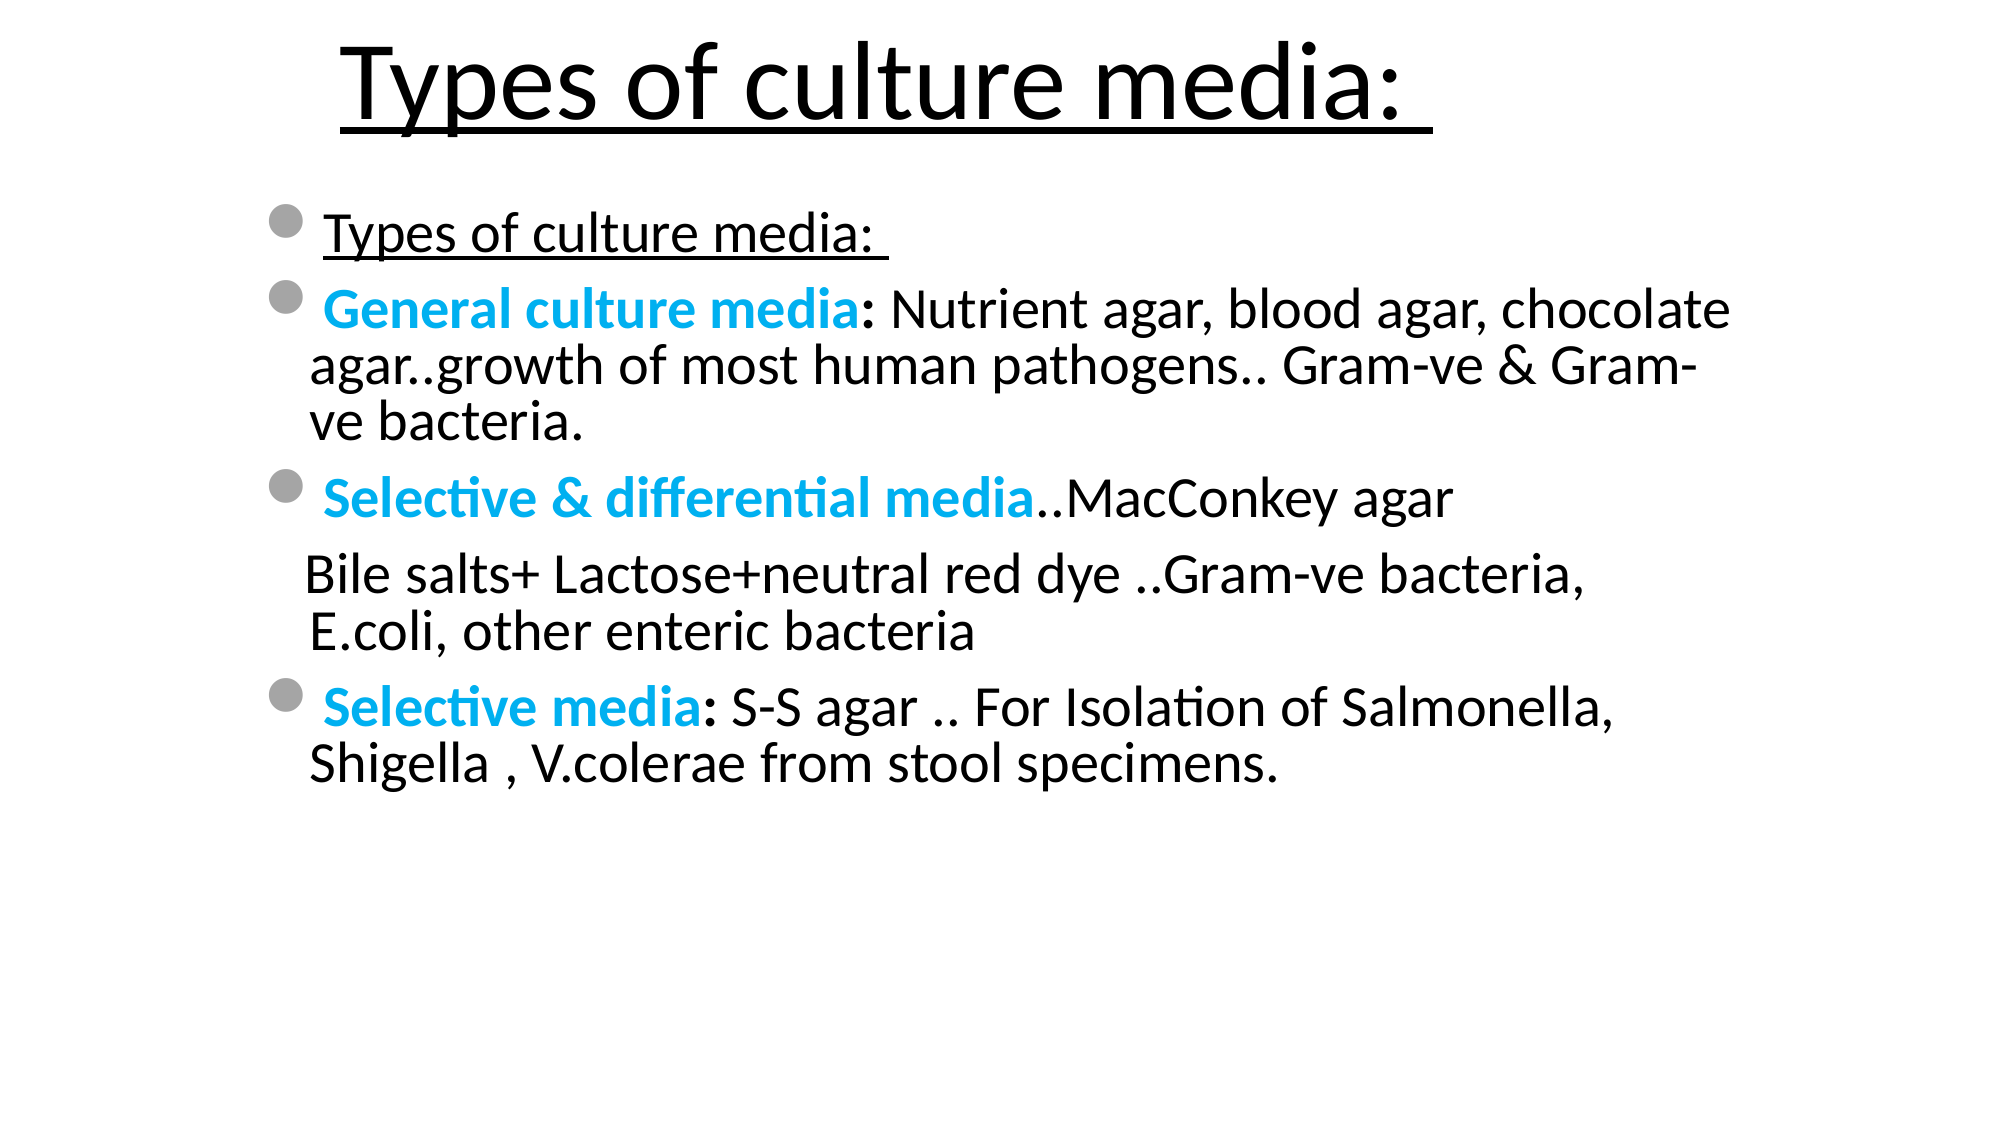

# Types of culture media:
Types of culture media:
General culture media: Nutrient agar, blood agar, chocolate agar..growth of most human pathogens.. Gram-ve & Gram-ve bacteria.
Selective & differential media..MacConkey agar
   Bile salts+ Lactose+neutral red dye ..Gram-ve bacteria, E.coli, other enteric bacteria
Selective media: S-S agar .. For Isolation of Salmonella, Shigella , V.colerae from stool specimens.